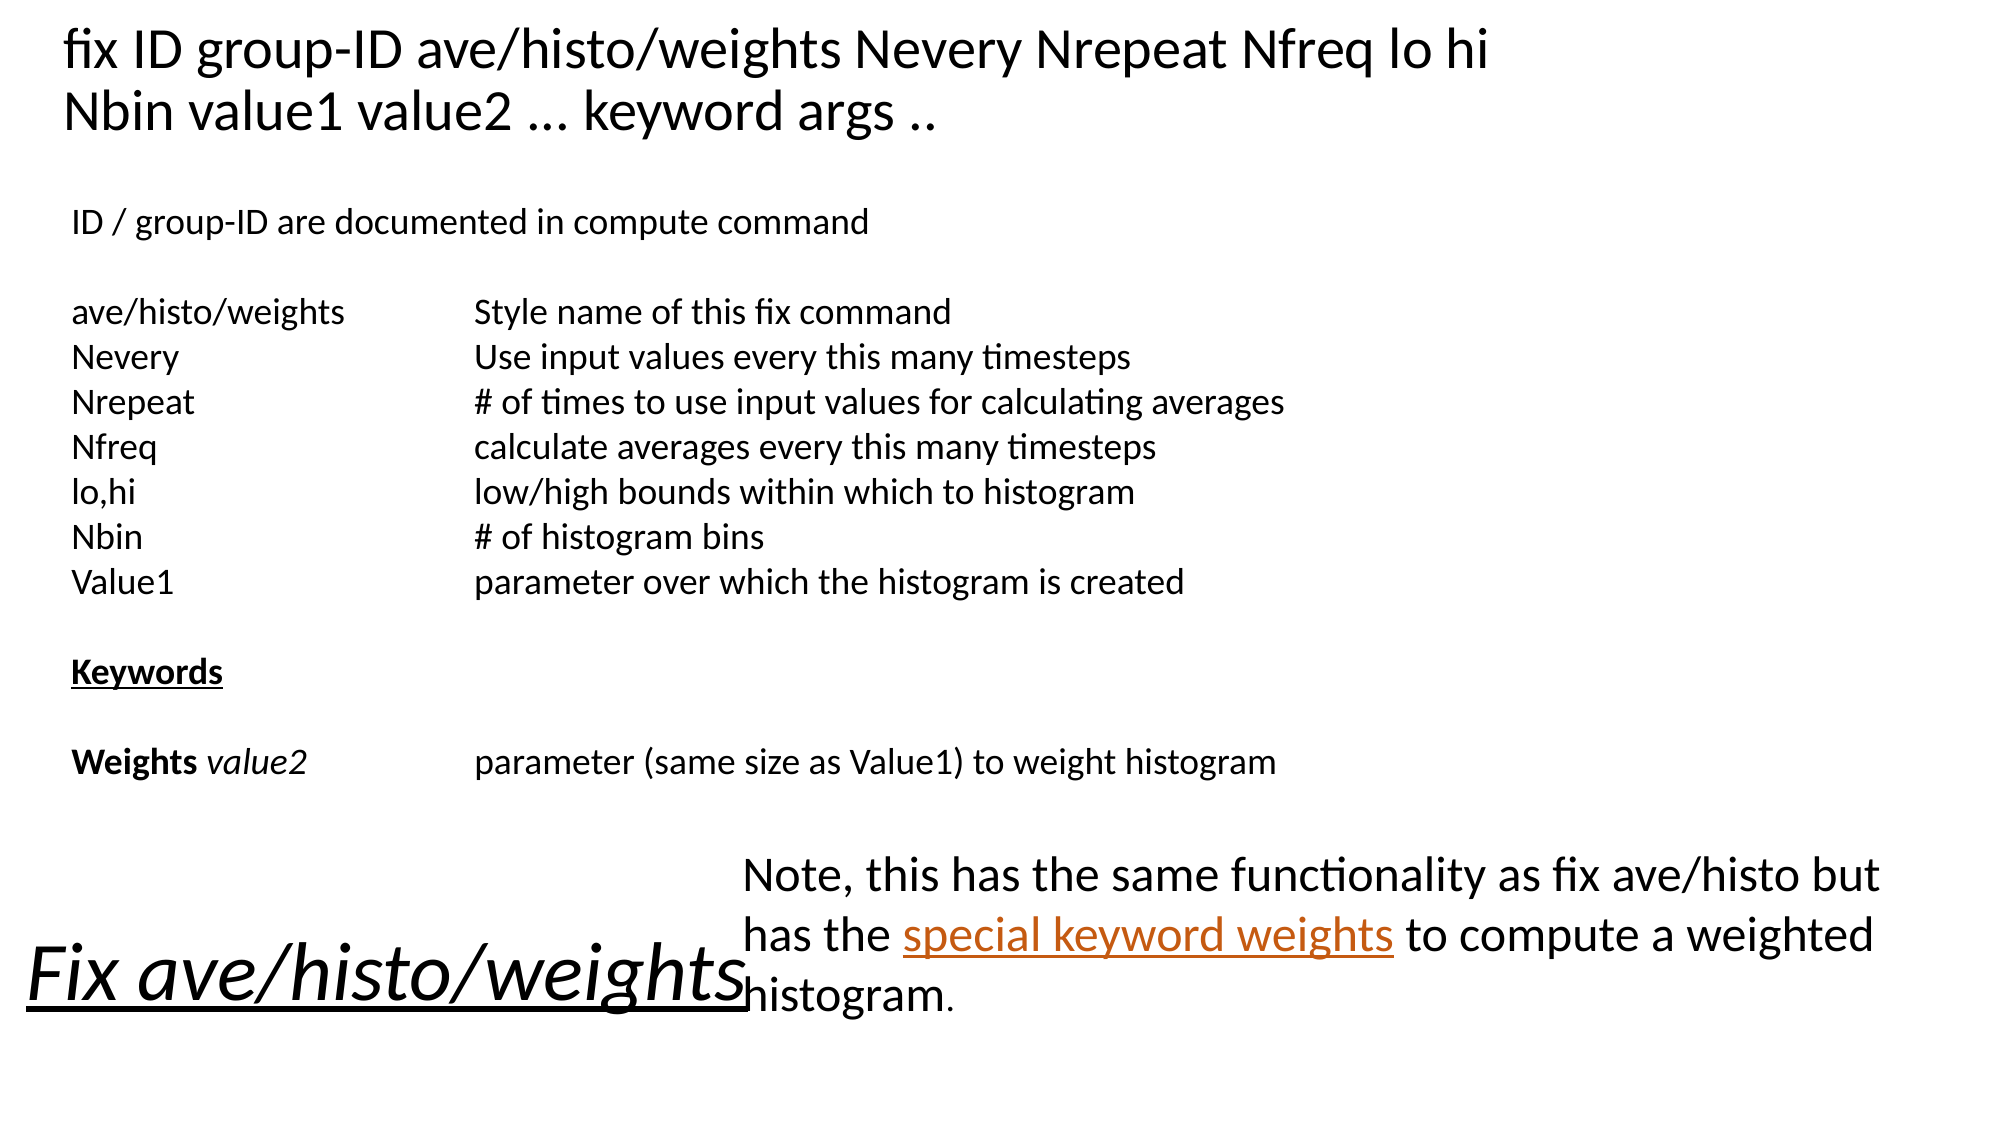

fix ID group-ID ave/histo/weights Nevery Nrepeat Nfreq lo hi Nbin value1 value2 ... keyword args ..
ID / group-ID are documented in compute command

ave/histo/weights	Style name of this fix command
Nevery	Use input values every this many timesteps
Nrepeat	# of times to use input values for calculating averages
Nfreq	calculate averages every this many timesteps
lo,hi	low/high bounds within which to histogram
Nbin	# of histogram bins
Value1	parameter over which the histogram is created

Keywords

Weights value2	parameter (same size as Value1) to weight histogram

Note, this has the same functionality as fix ave/histo but has the special keyword weights to compute a weighted histogram.

# Fix ave/histo/weights